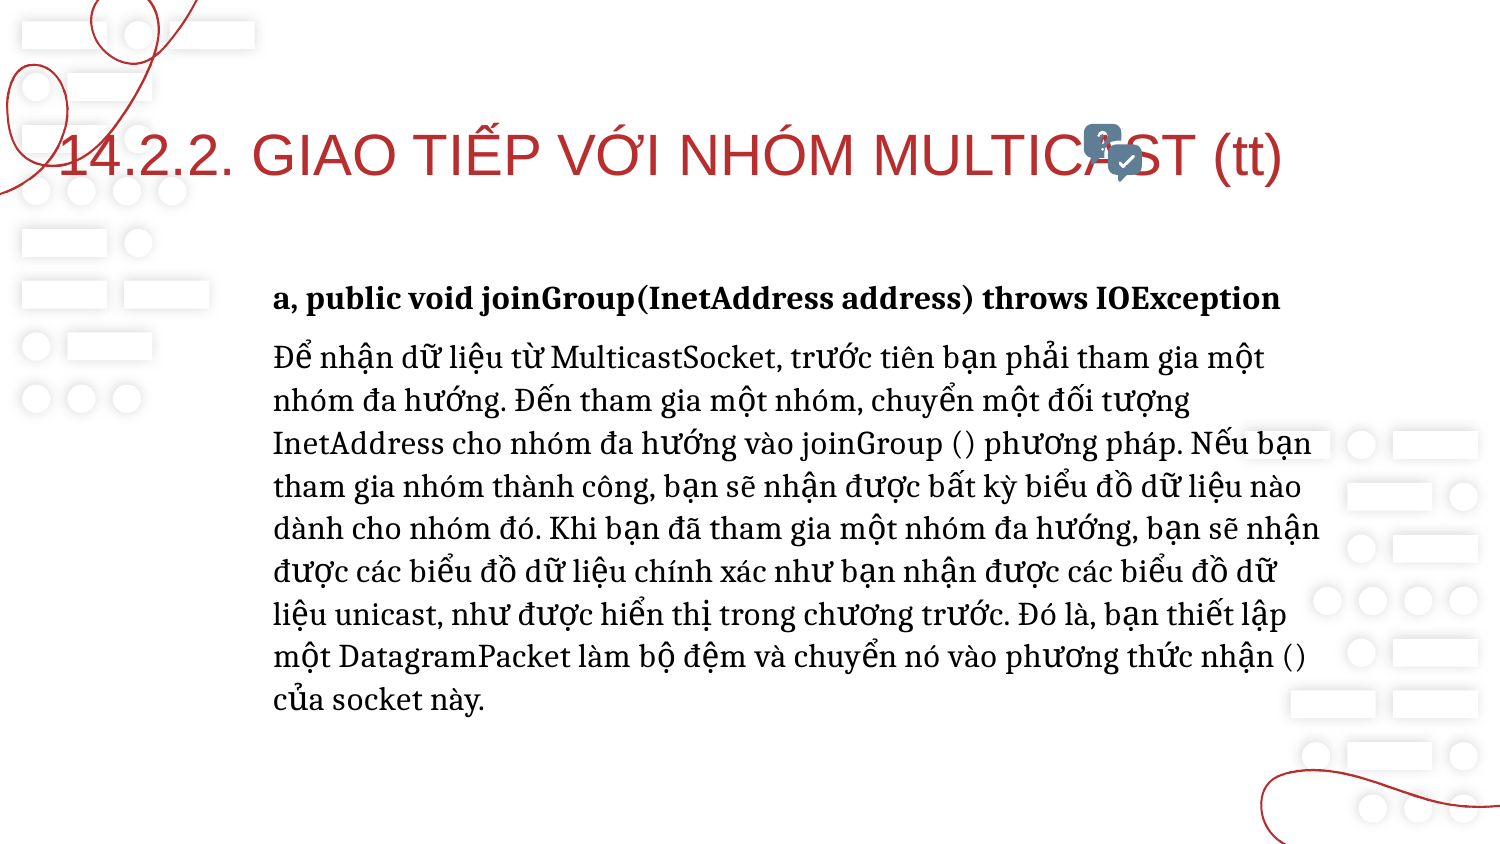

14.2.2. GIAO TIẾP VỚI NHÓM MULTICAST (tt)

a, public void joinGroup(InetAddress address) throws IOException
Để nhận dữ liệu từ MulticastSocket, trước tiên bạn phải tham gia một nhóm đa hướng. Đến tham gia một nhóm, chuyển một đối tượng InetAddress cho nhóm đa hướng vào joinGroup () phương pháp. Nếu bạn tham gia nhóm thành công, bạn sẽ nhận được bất kỳ biểu đồ dữ liệu nào dành cho nhóm đó. Khi bạn đã tham gia một nhóm đa hướng, bạn sẽ nhận được các biểu đồ dữ liệu chính xác như bạn nhận được các biểu đồ dữ liệu unicast, như được hiển thị trong chương trước. Đó là, bạn thiết lập một DatagramPacket làm bộ đệm và chuyển nó vào phương thức nhận () của socket này.